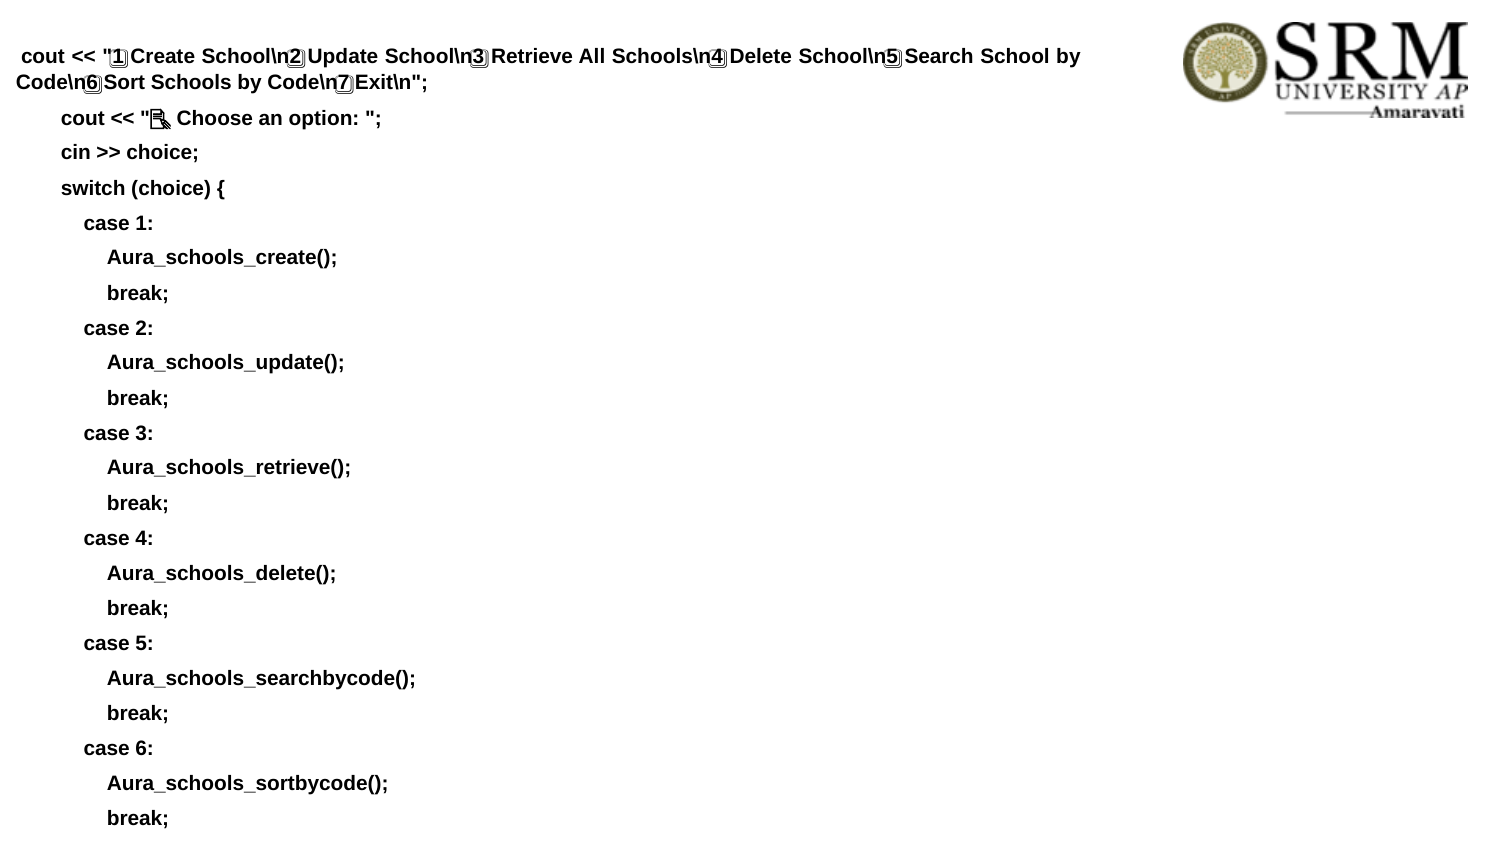

cout << "1️⃣ Create School\n2️⃣ Update School\n3️⃣ Retrieve All Schools\n4️⃣ Delete School\n5️⃣ Search School by Code\n6️⃣ Sort Schools by Code\n7️⃣ Exit\n";
        cout << "📝 Choose an option: ";
        cin >> choice;
        switch (choice) {
            case 1:
                Aura_schools_create();
                break;
            case 2:
                Aura_schools_update();
                break;
            case 3:
                Aura_schools_retrieve();
                break;
            case 4:
                Aura_schools_delete();
                break;
            case 5:
                Aura_schools_searchbycode();
                break;
            case 6:
                Aura_schools_sortbycode();
                break;